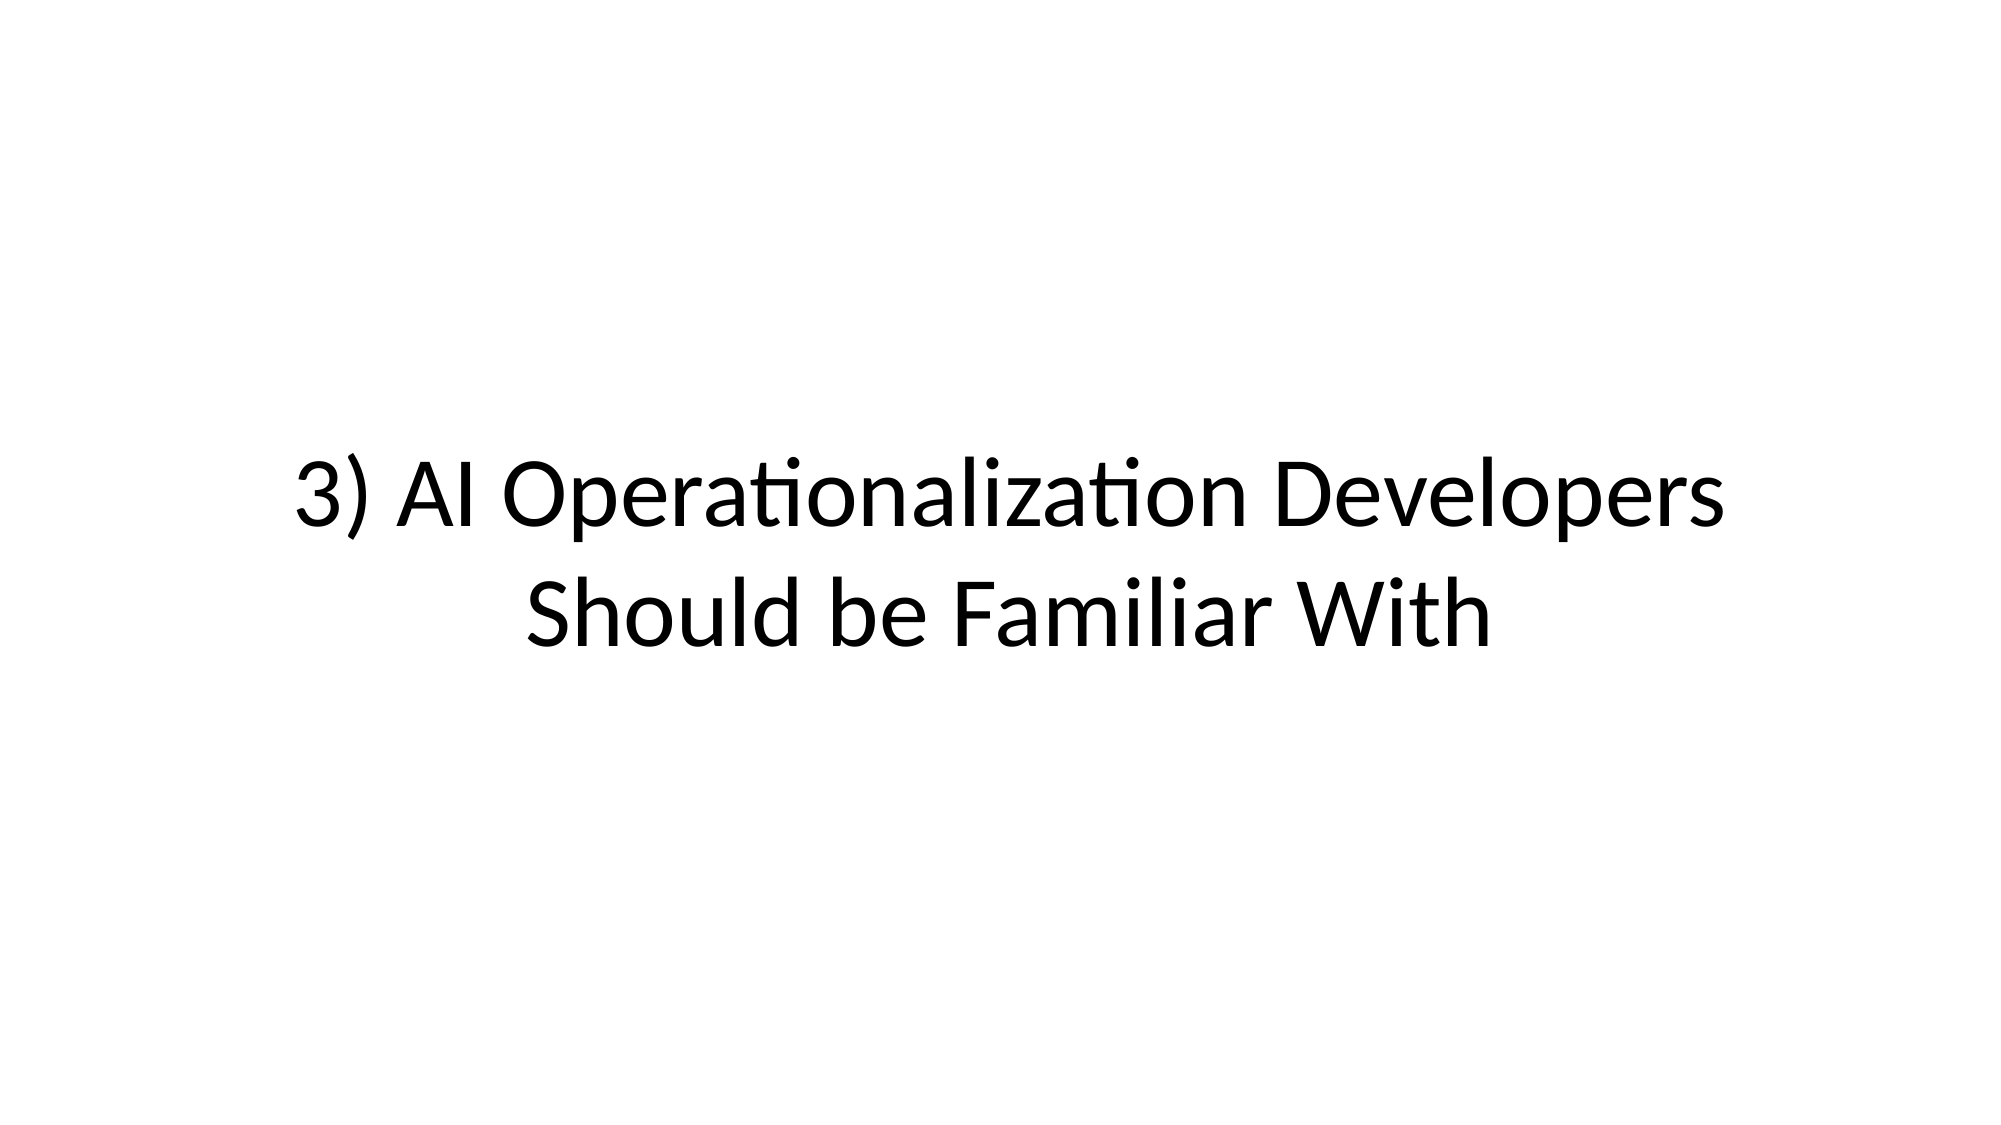

3) AI Operationalization Developers Should be Familiar With